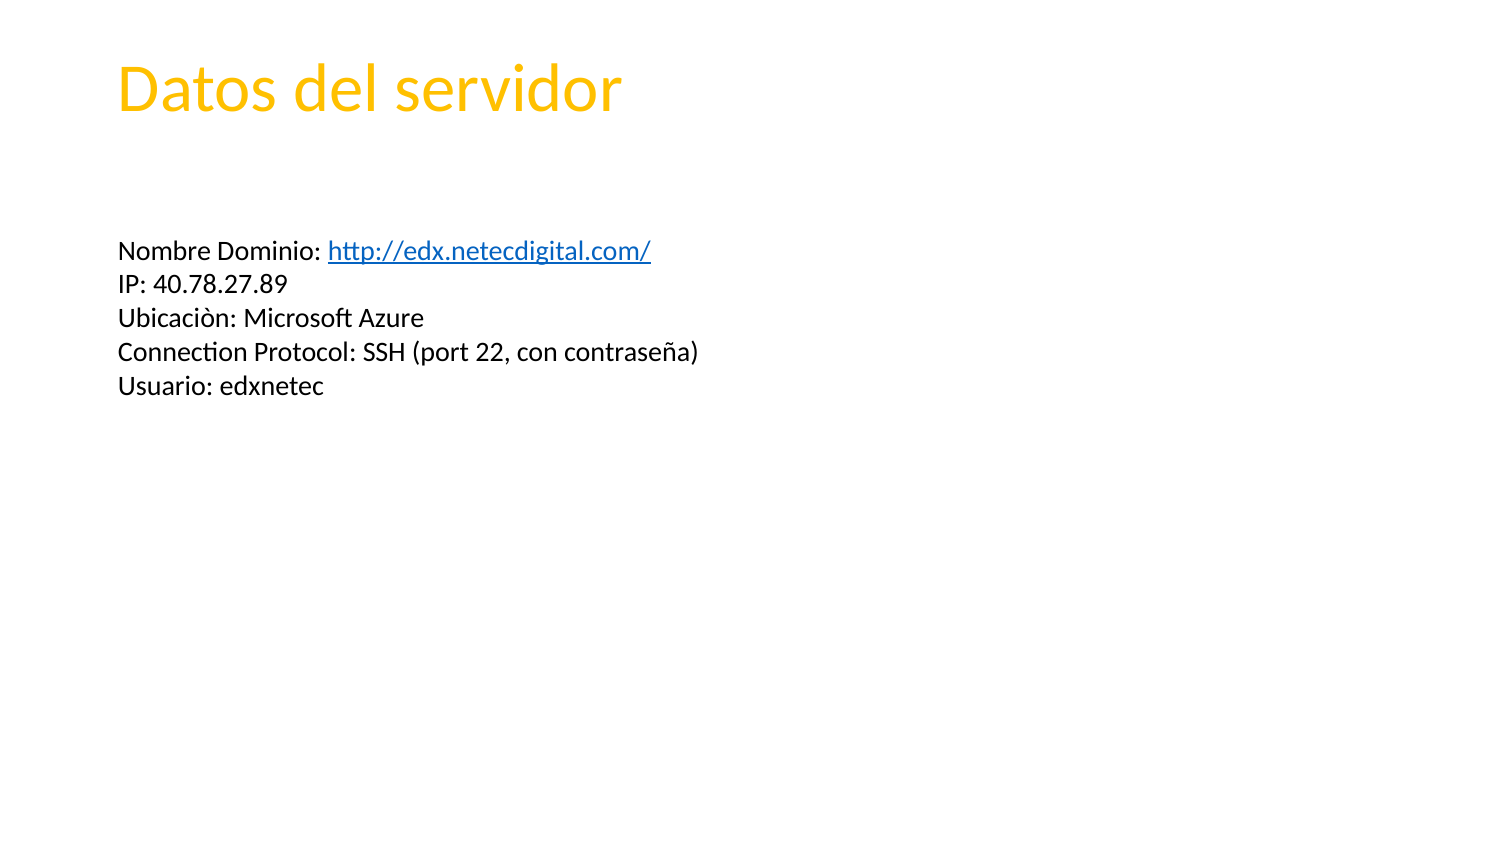

Datos del servidor
Nombre Dominio: http://edx.netecdigital.com/
IP: 40.78.27.89
Ubicaciòn: Microsoft Azure
Connection Protocol: SSH (port 22, con contraseña)
Usuario: edxnetec